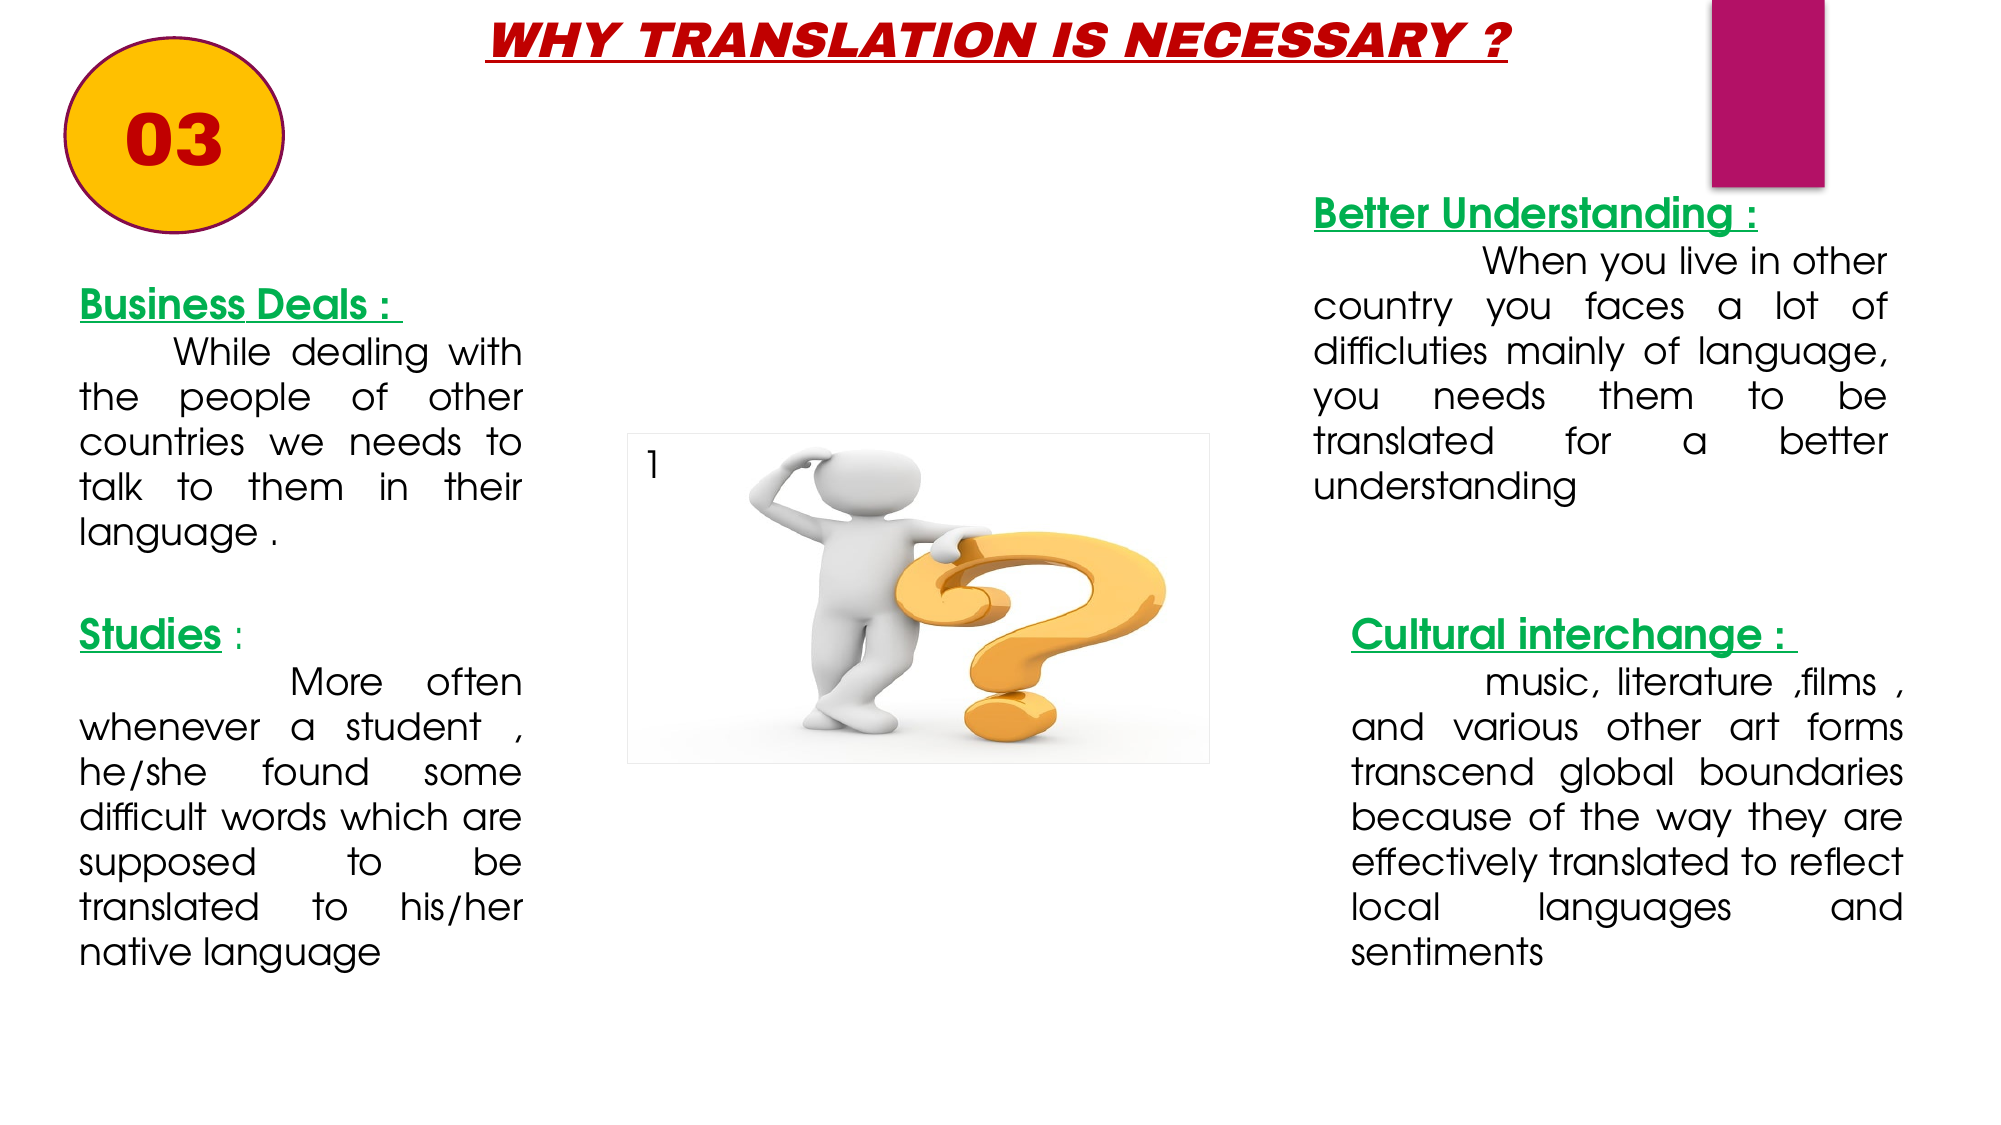

WHY TRANSLATION IS NECESSARY ?
03
Better Understanding :
              When you live in other country you faces a lot of difficluties mainly of language, you needs them to be translated for a better understanding
Business Deals :
     While dealing with the people of other countries we needs to talk to them in their language .
1

Studies :
     More often whenever a student , he/she found some difficult words which are supposed to be translated to his/her native language
Cultural interchange :
        music, literature ,films , and various other art forms transcend global boundaries because of the way they are effectively translated to reflect local languages and sentiments